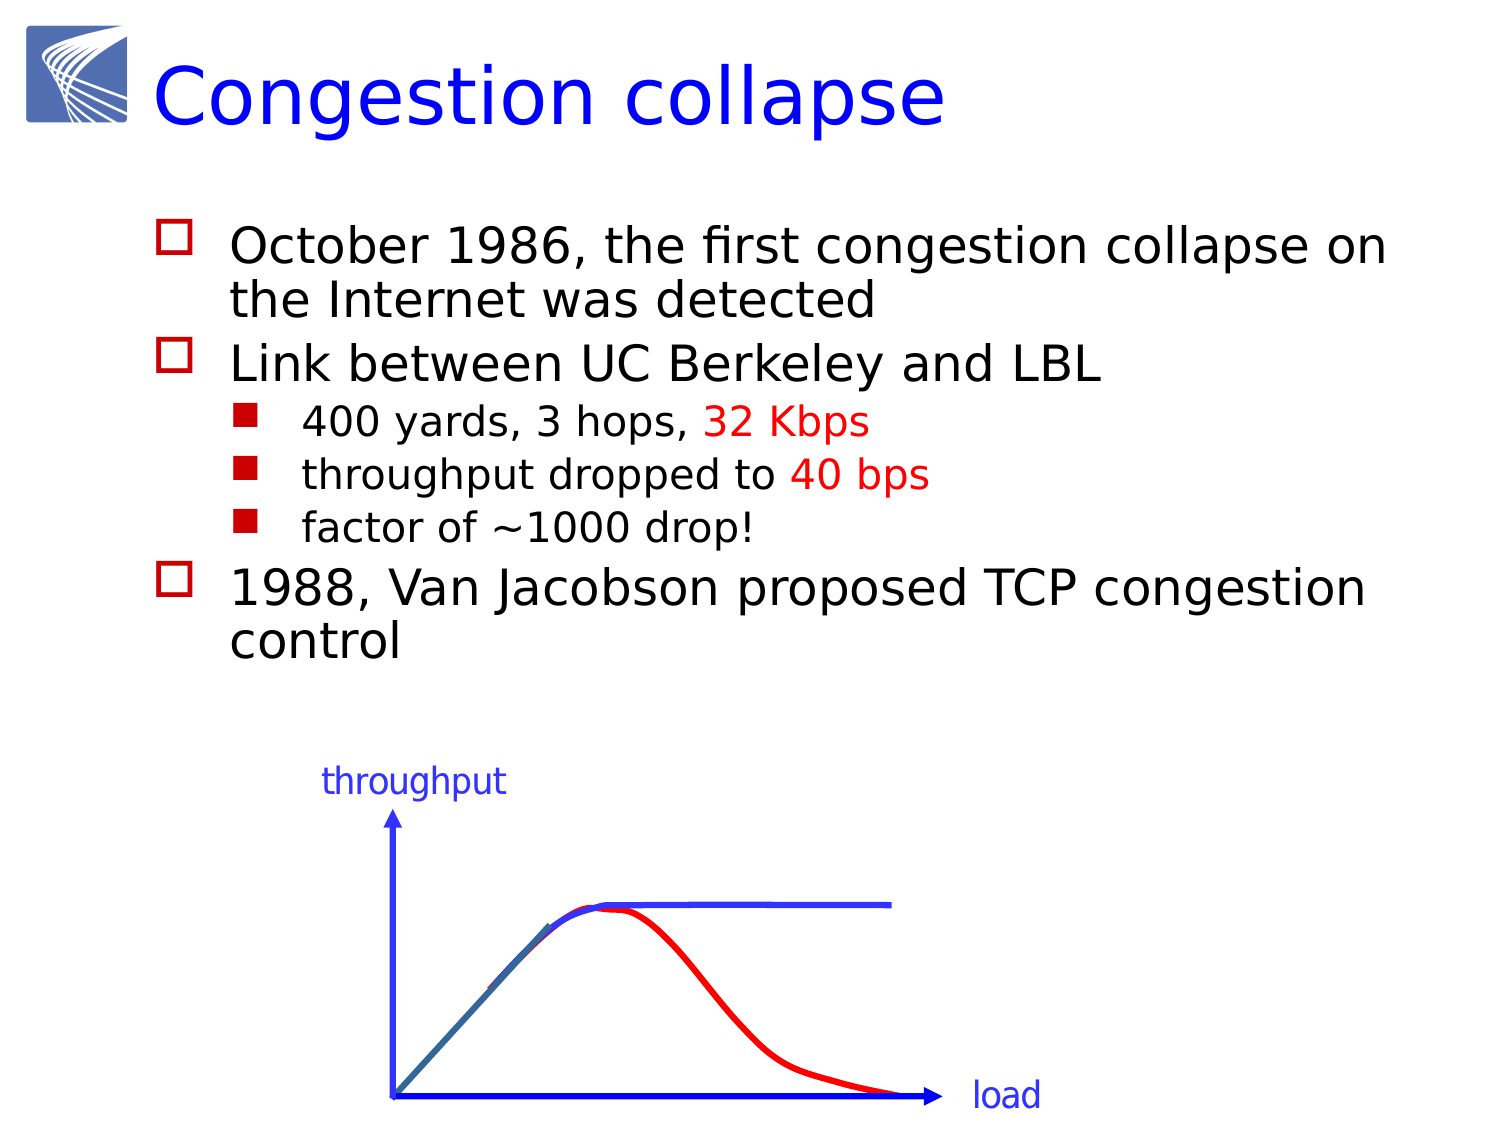

# Congestion collapse
October 1986, the first congestion collapse on the Internet was detected
Link between UC Berkeley and LBL
400 yards, 3 hops, 32 Kbps
throughput dropped to 40 bps
factor of ~1000 drop!
1988, Van Jacobson proposed TCP congestion control
throughput

load